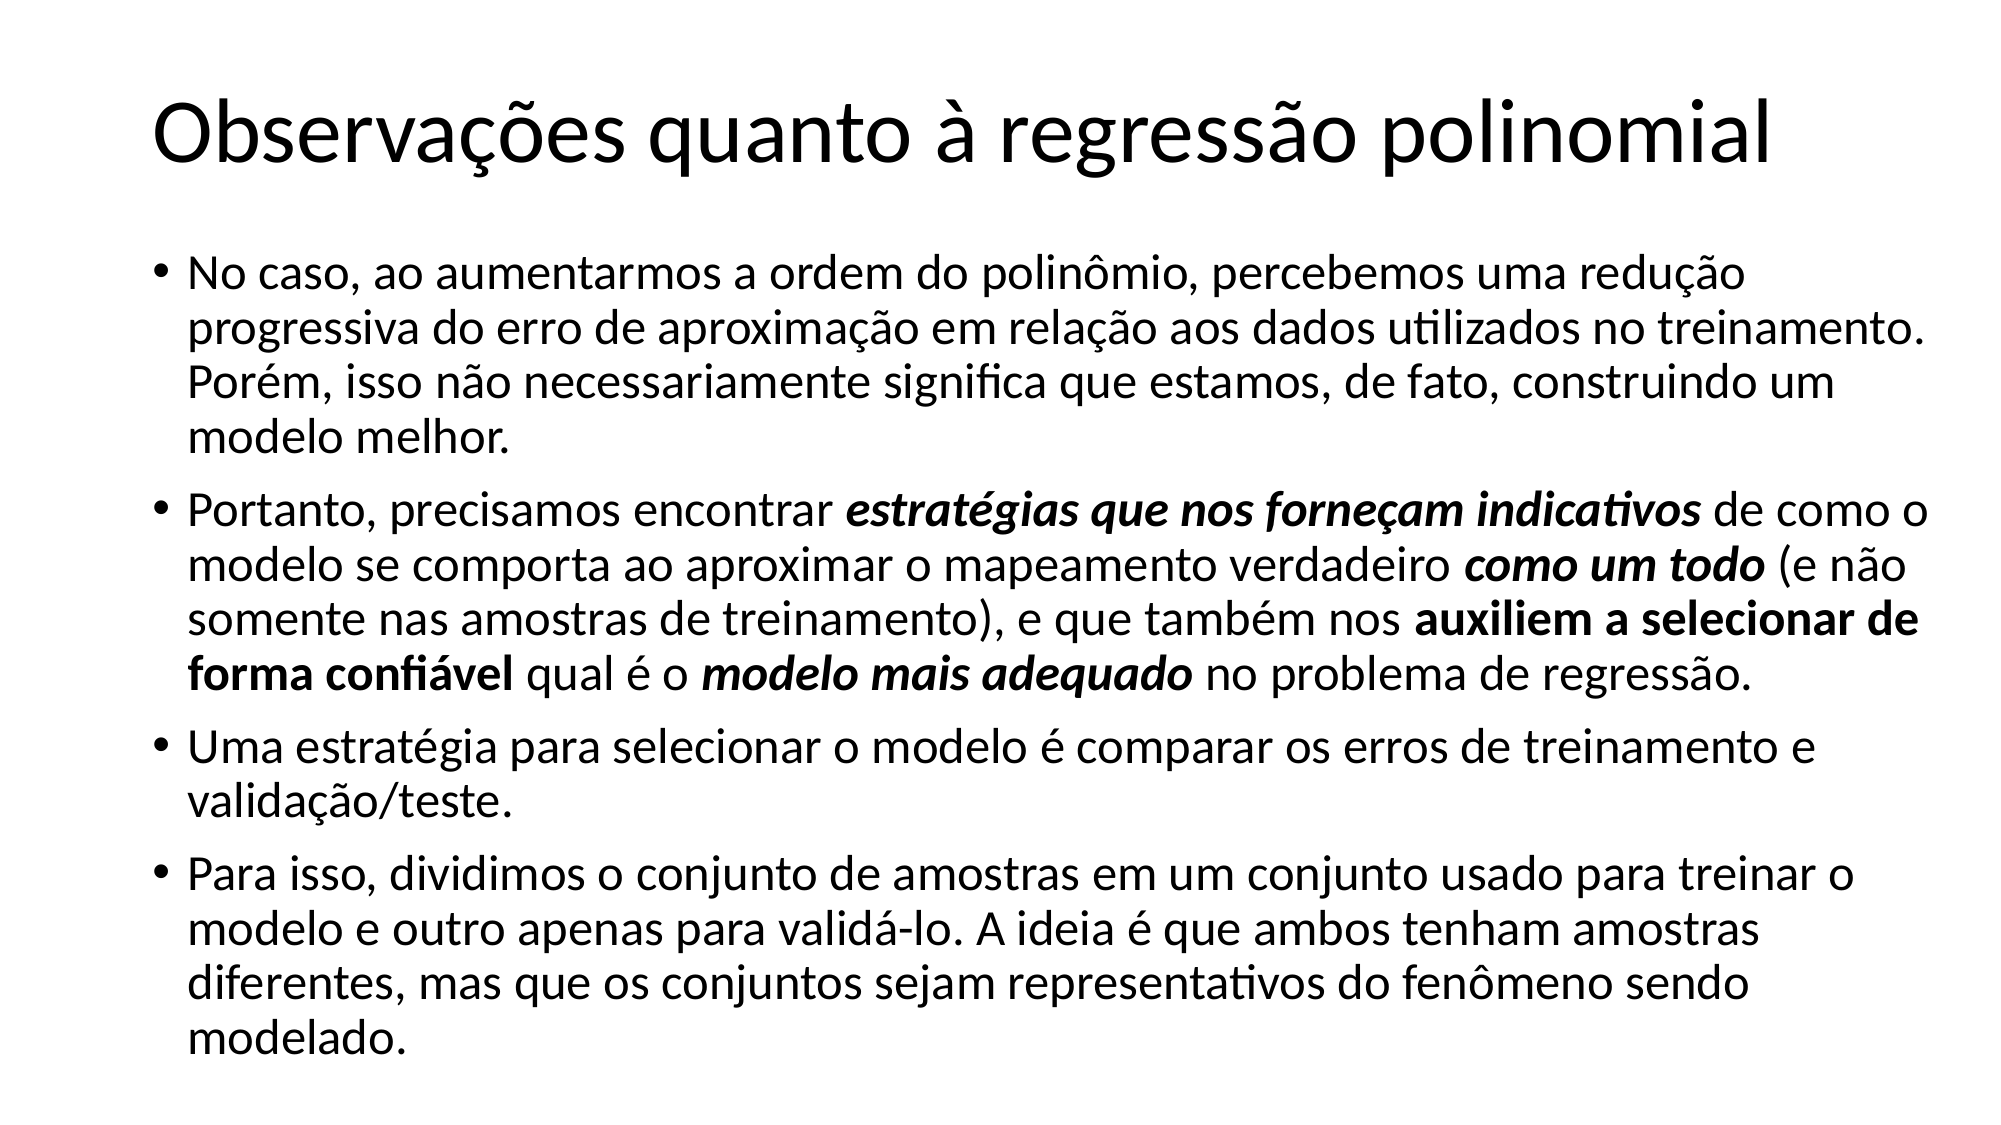

# Observações quanto à regressão polinomial
No caso, ao aumentarmos a ordem do polinômio, percebemos uma redução progressiva do erro de aproximação em relação aos dados utilizados no treinamento. Porém, isso não necessariamente significa que estamos, de fato, construindo um modelo melhor.
Portanto, precisamos encontrar estratégias que nos forneçam indicativos de como o modelo se comporta ao aproximar o mapeamento verdadeiro como um todo (e não somente nas amostras de treinamento), e que também nos auxiliem a selecionar de forma confiável qual é o modelo mais adequado no problema de regressão.
Uma estratégia para selecionar o modelo é comparar os erros de treinamento e validação/teste.
Para isso, dividimos o conjunto de amostras em um conjunto usado para treinar o modelo e outro apenas para validá-lo. A ideia é que ambos tenham amostras diferentes, mas que os conjuntos sejam representativos do fenômeno sendo modelado.